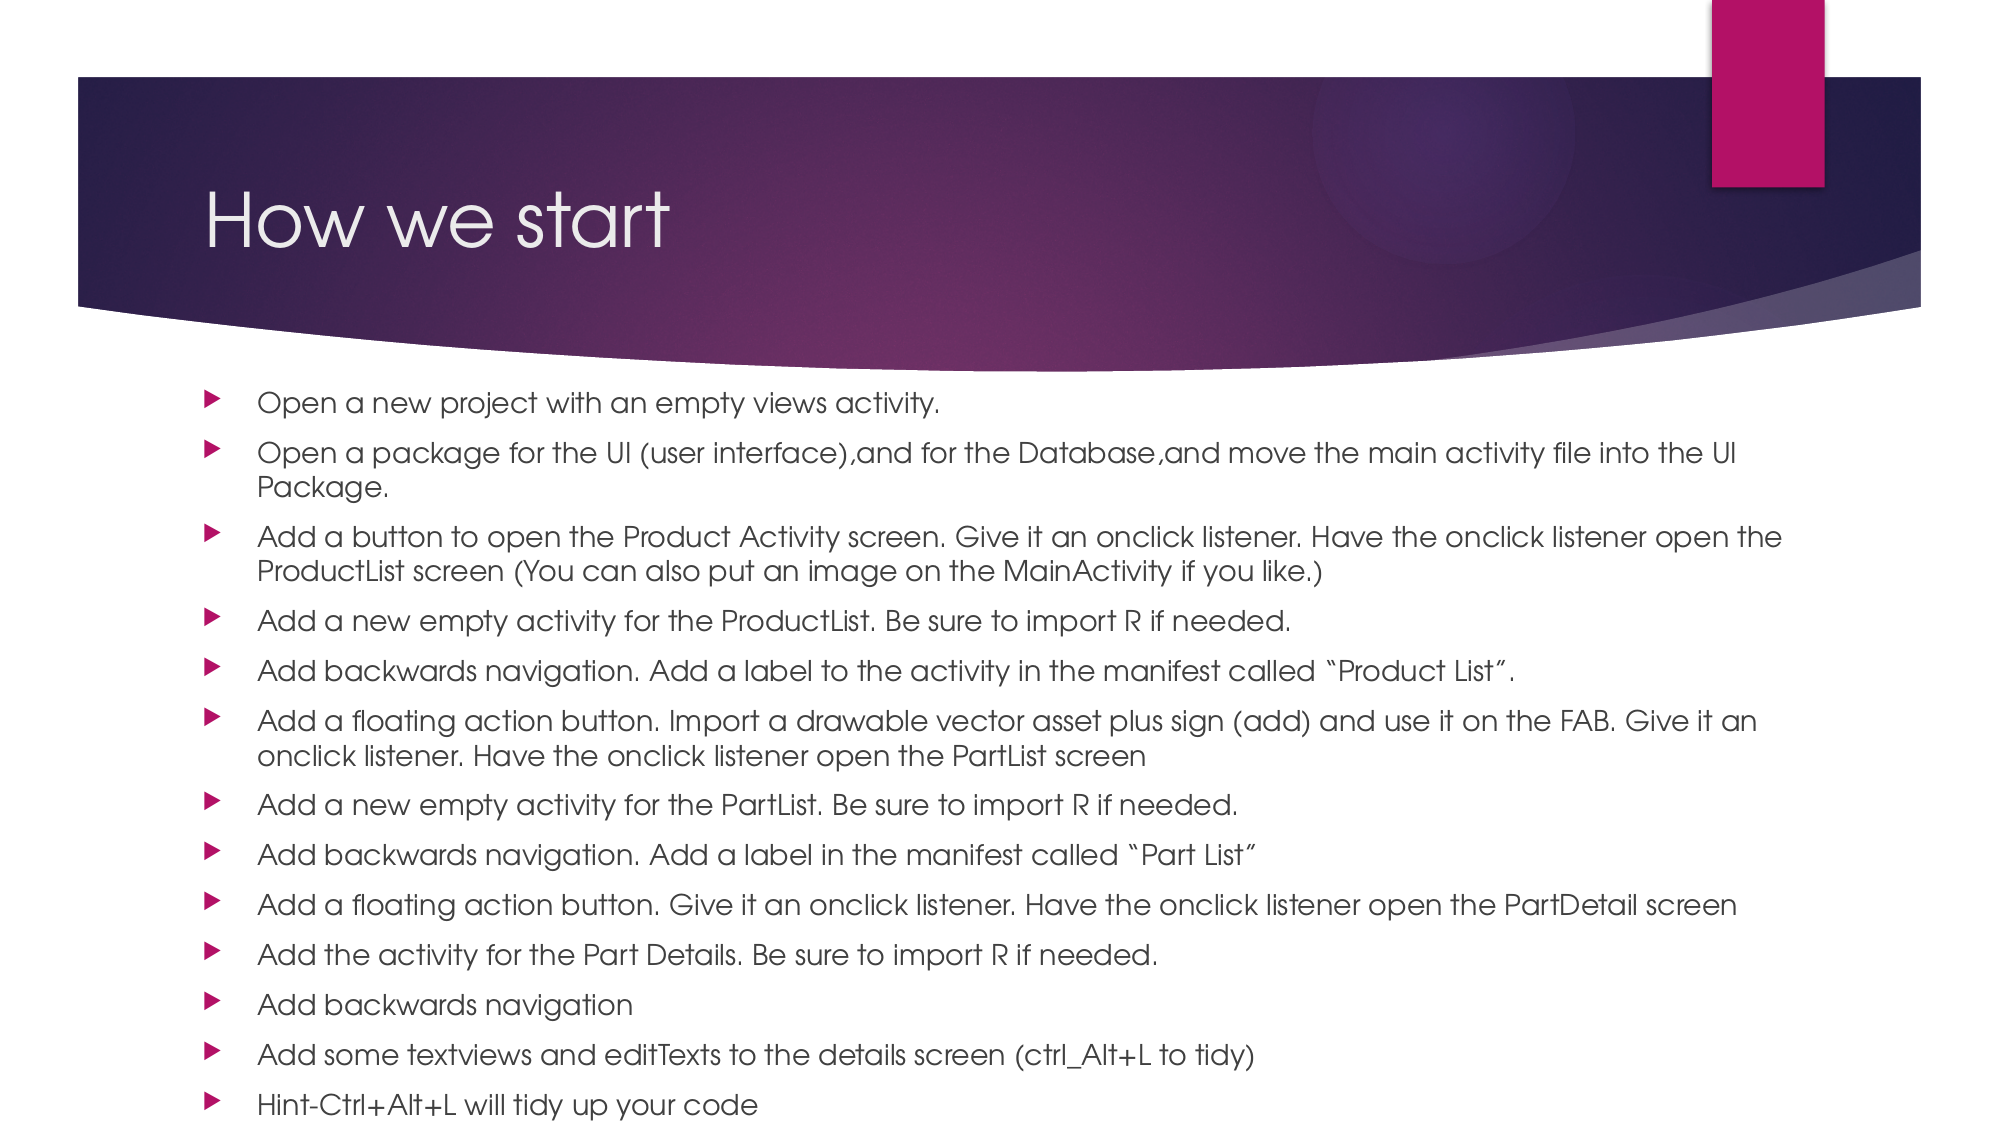

# How we start
Open a new project with an empty views activity.
Open a package for the UI (user interface),and for the Database,and move the main activity file into the UI Package.
Add a button to open the Product Activity screen. Give it an onclick listener. Have the onclick listener open the ProductList screen (You can also put an image on the MainActivity if you like.)
Add a new empty activity for the ProductList. Be sure to import R if needed.
Add backwards navigation. Add a label to the activity in the manifest called “Product List”.
Add a floating action button. Import a drawable vector asset plus sign (add) and use it on the FAB. Give it an onclick listener. Have the onclick listener open the PartList screen
Add a new empty activity for the PartList. Be sure to import R if needed.
Add backwards navigation. Add a label in the manifest called “Part List”
Add a floating action button. Give it an onclick listener. Have the onclick listener open the PartDetail screen
Add the activity for the Part Details. Be sure to import R if needed.
Add backwards navigation
Add some textviews and editTexts to the details screen (ctrl_Alt+L to tidy)
Hint-Ctrl+Alt+L will tidy up your code